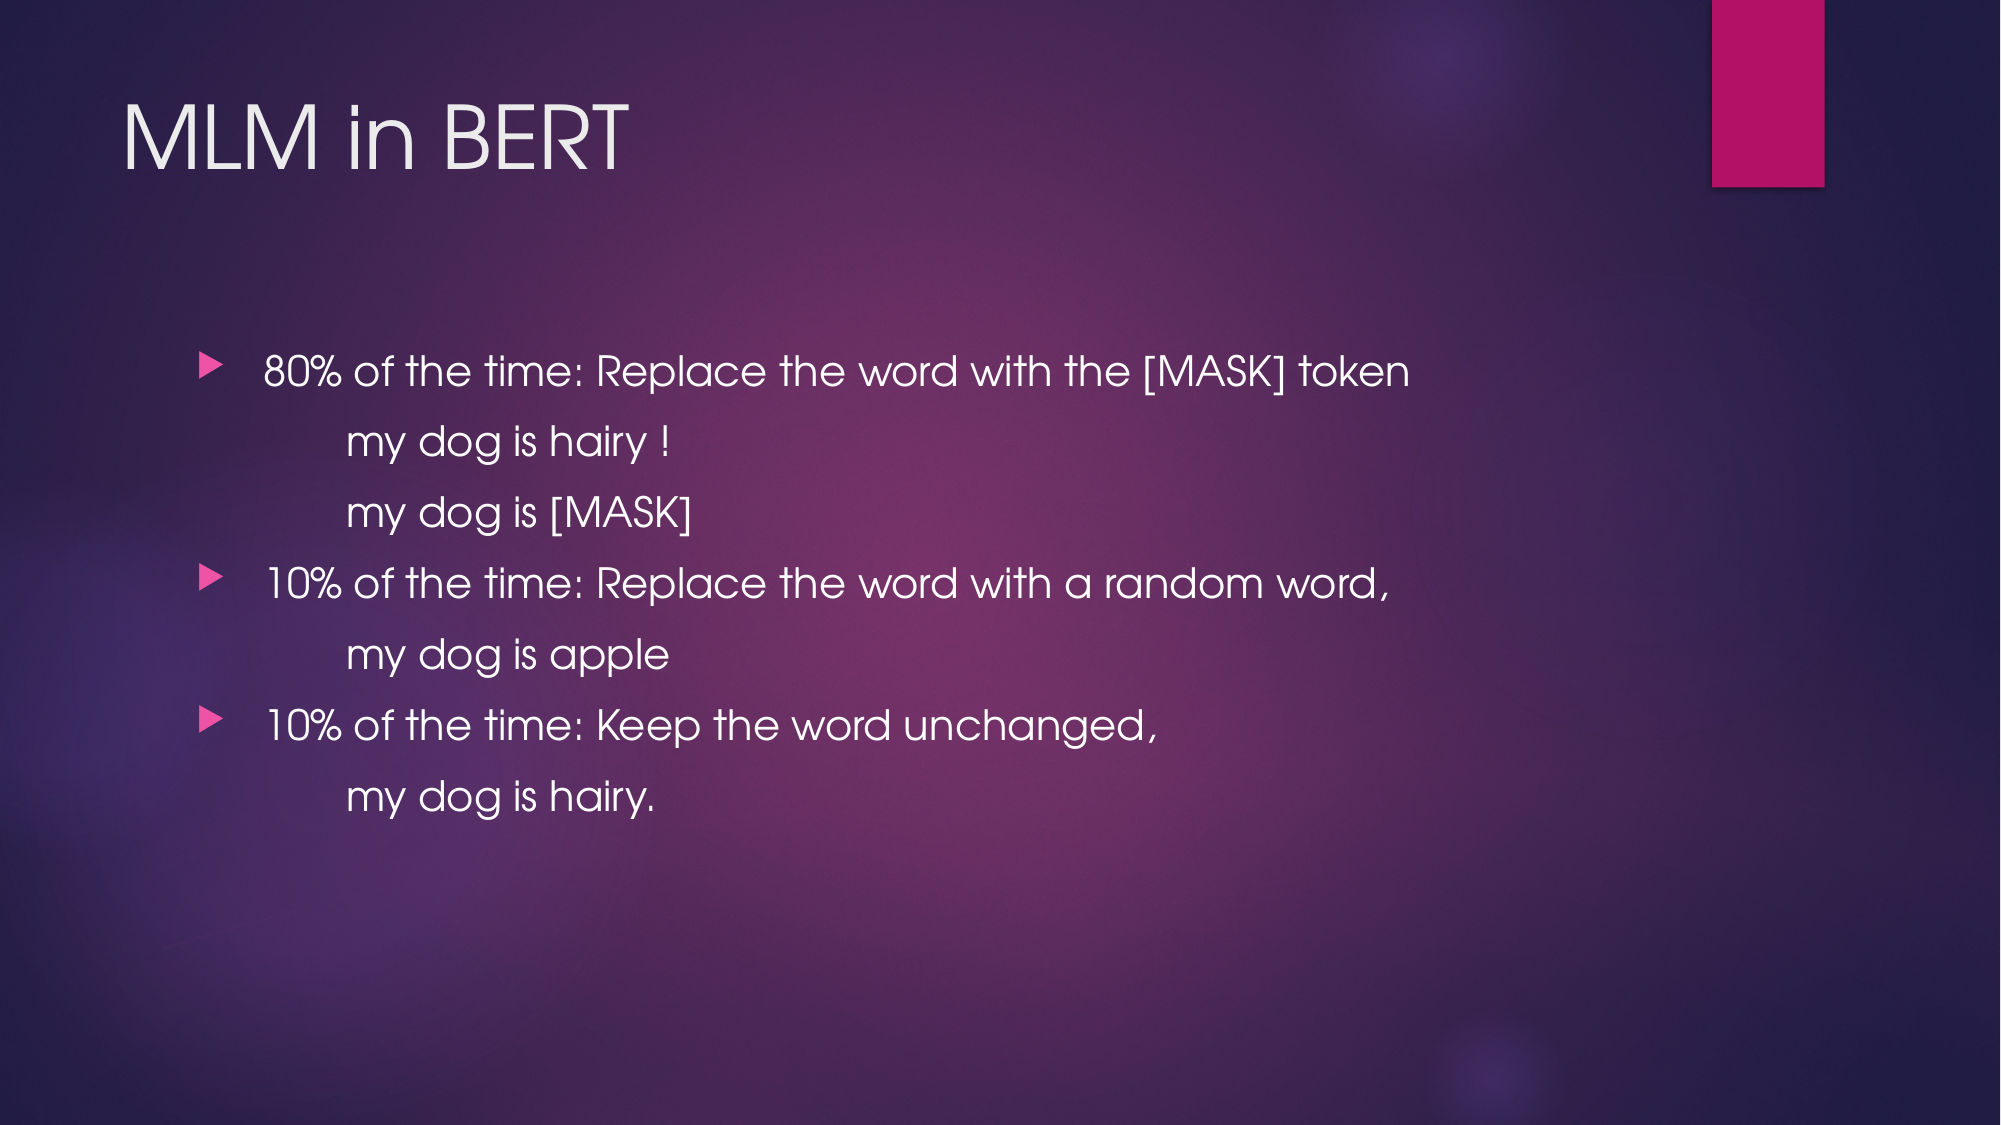

# MLM in BERT
 80% of the time: Replace the word with the [MASK] token
	my dog is hairy !
	my dog is [MASK]
 10% of the time: Replace the word with a random word,
 	my dog is apple
 10% of the time: Keep the word unchanged,
	my dog is hairy.